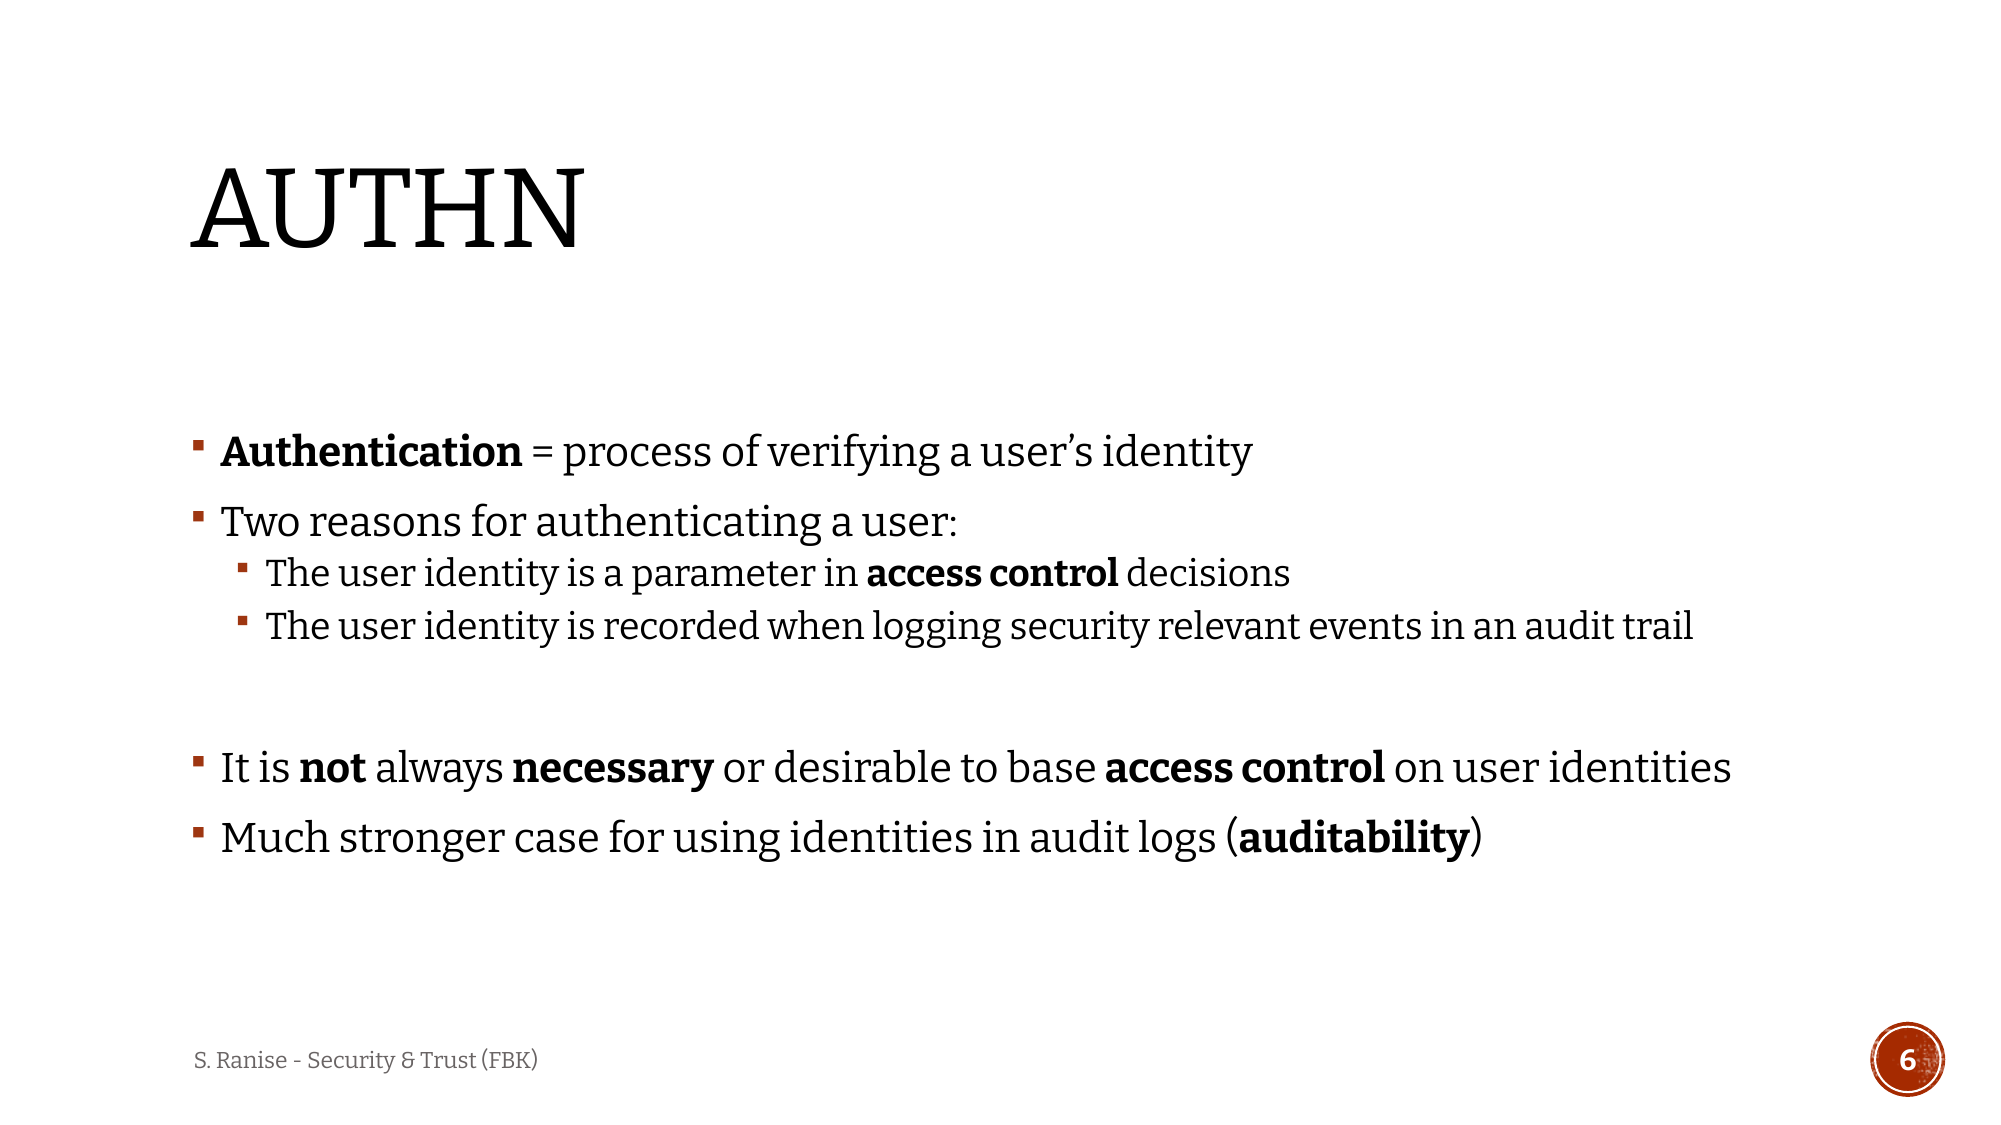

# Authn

Authentication = process of verifying a user’s identity
Two reasons for authenticating a user:
The user identity is a parameter in access control decisions
The user identity is recorded when logging security relevant events in an audit trail

It is not always necessary or desirable to base access control on user identities
Much stronger case for using identities in audit logs (auditability)
S. Ranise - Security & Trust (FBK)
6